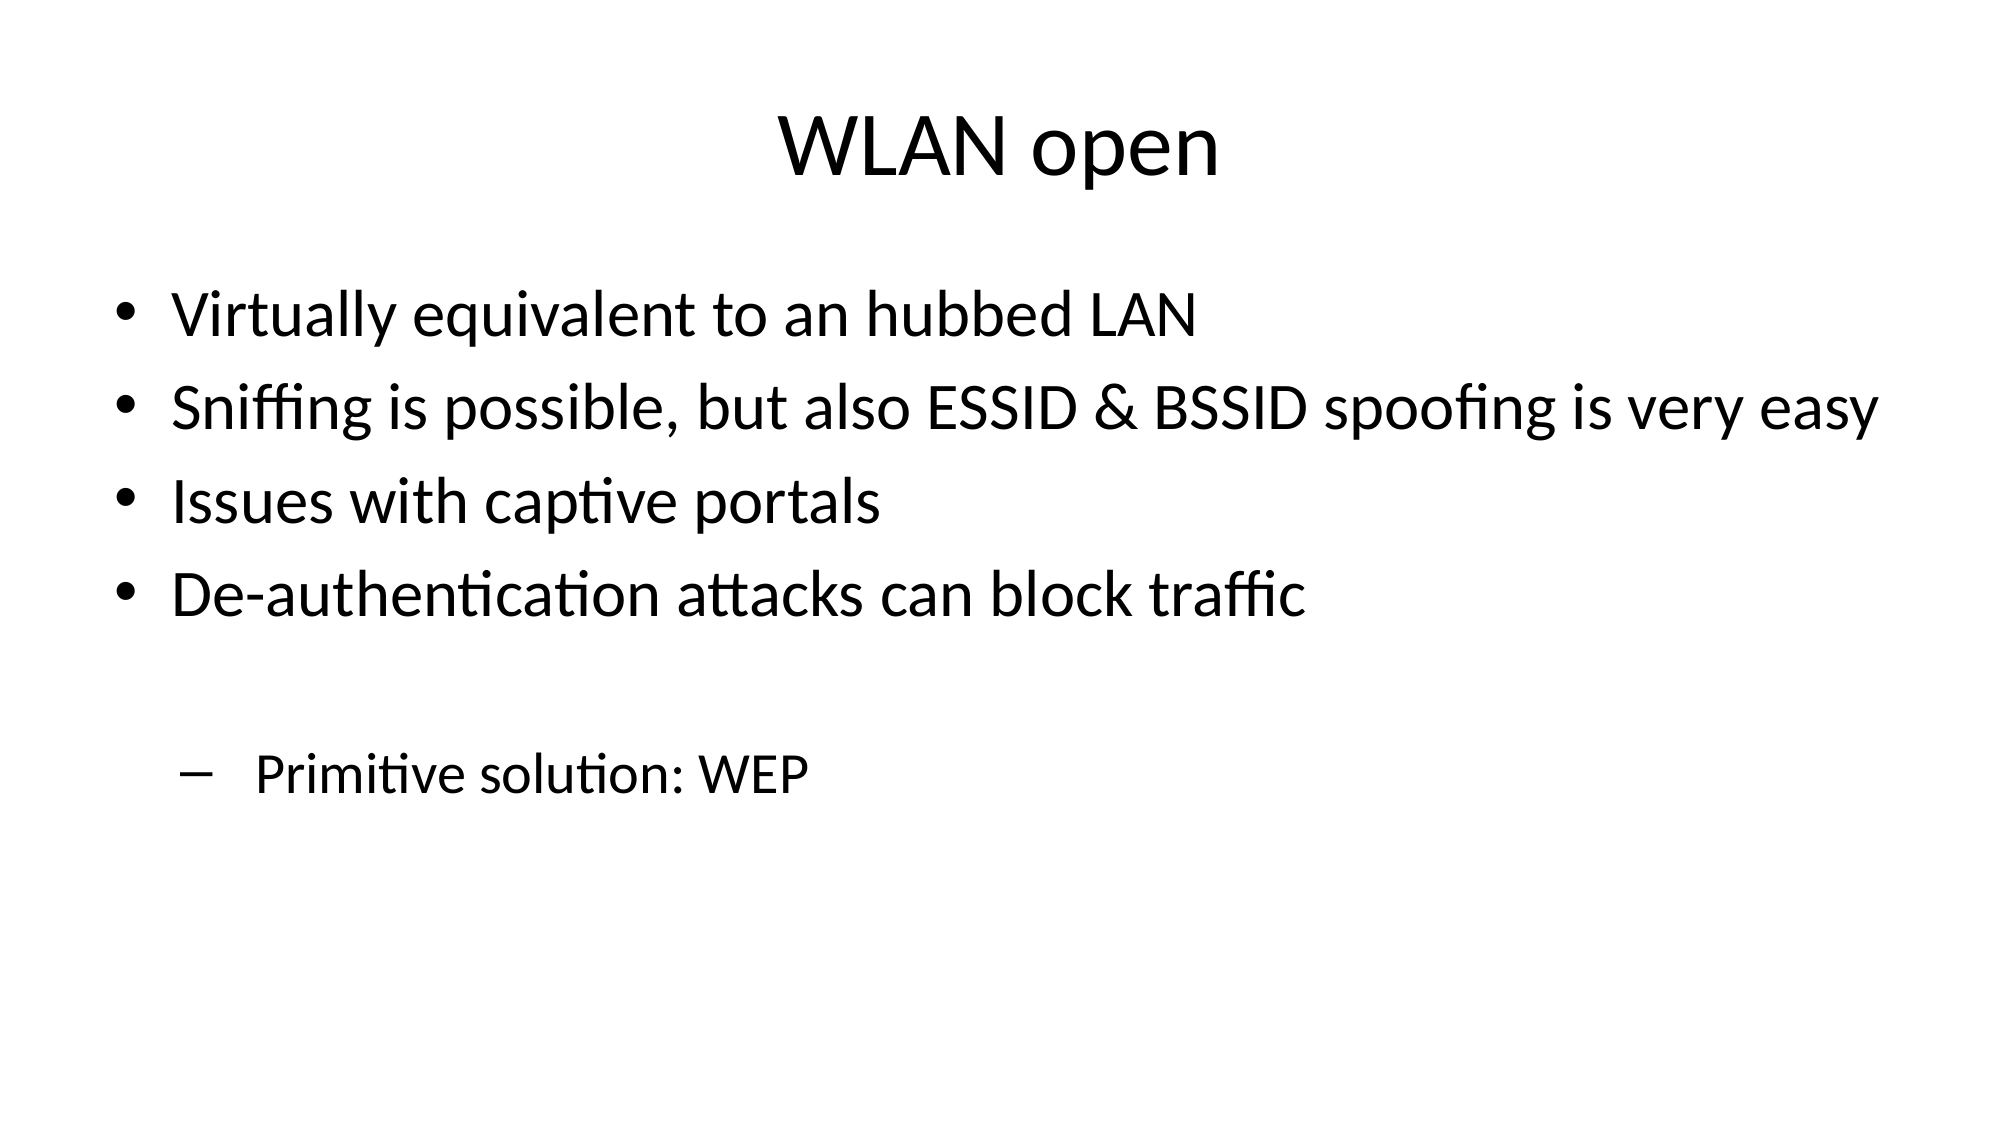

# WLAN open
Virtually equivalent to an hubbed LAN
Sniffing is possible, but also ESSID & BSSID spoofing is very easy
Issues with captive portals
De-authentication attacks can block traffic

Primitive solution: WEP